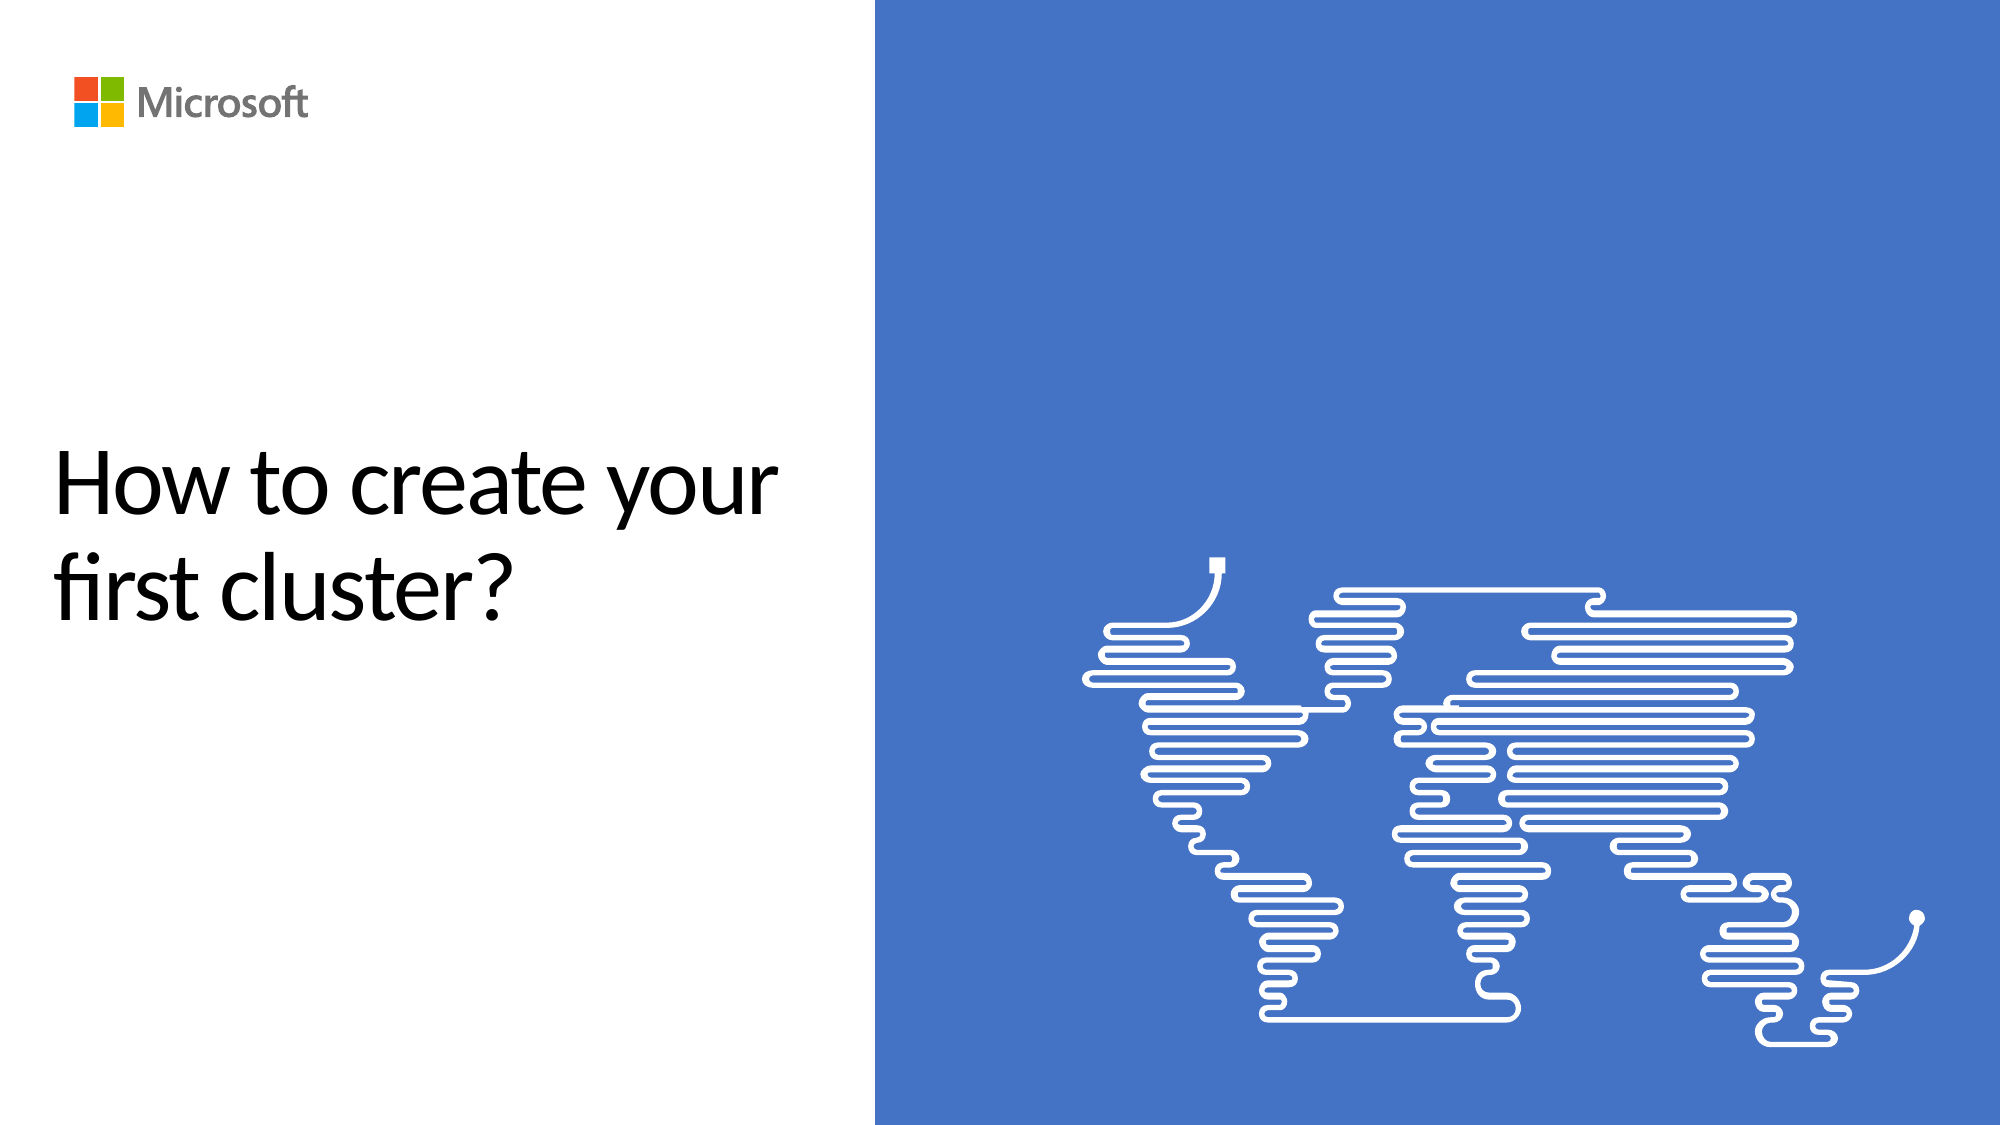

# How to create your first cluster?